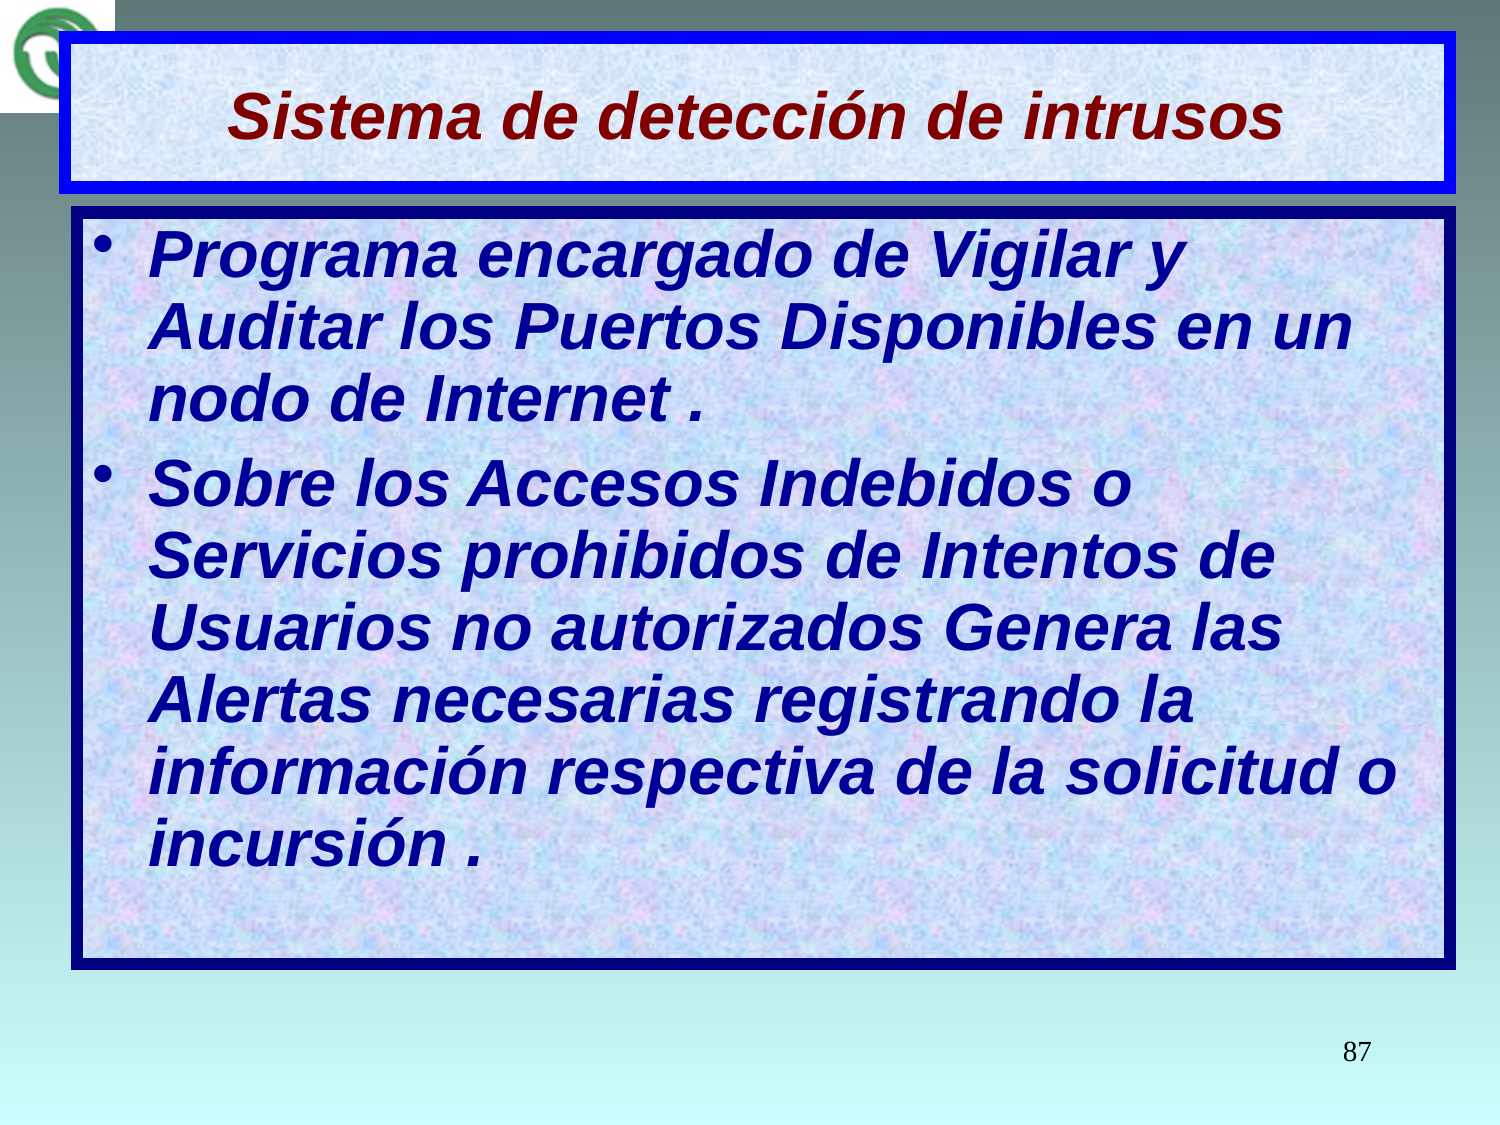

# Sistema de detección de intrusos
Programa encargado de Vigilar y Auditar los Puertos Disponibles en un nodo de Internet .
Sobre los Accesos Indebidos o Servicios prohibidos de Intentos de Usuarios no autorizados Genera las Alertas necesarias registrando la información respectiva de la solicitud o incursión .
87